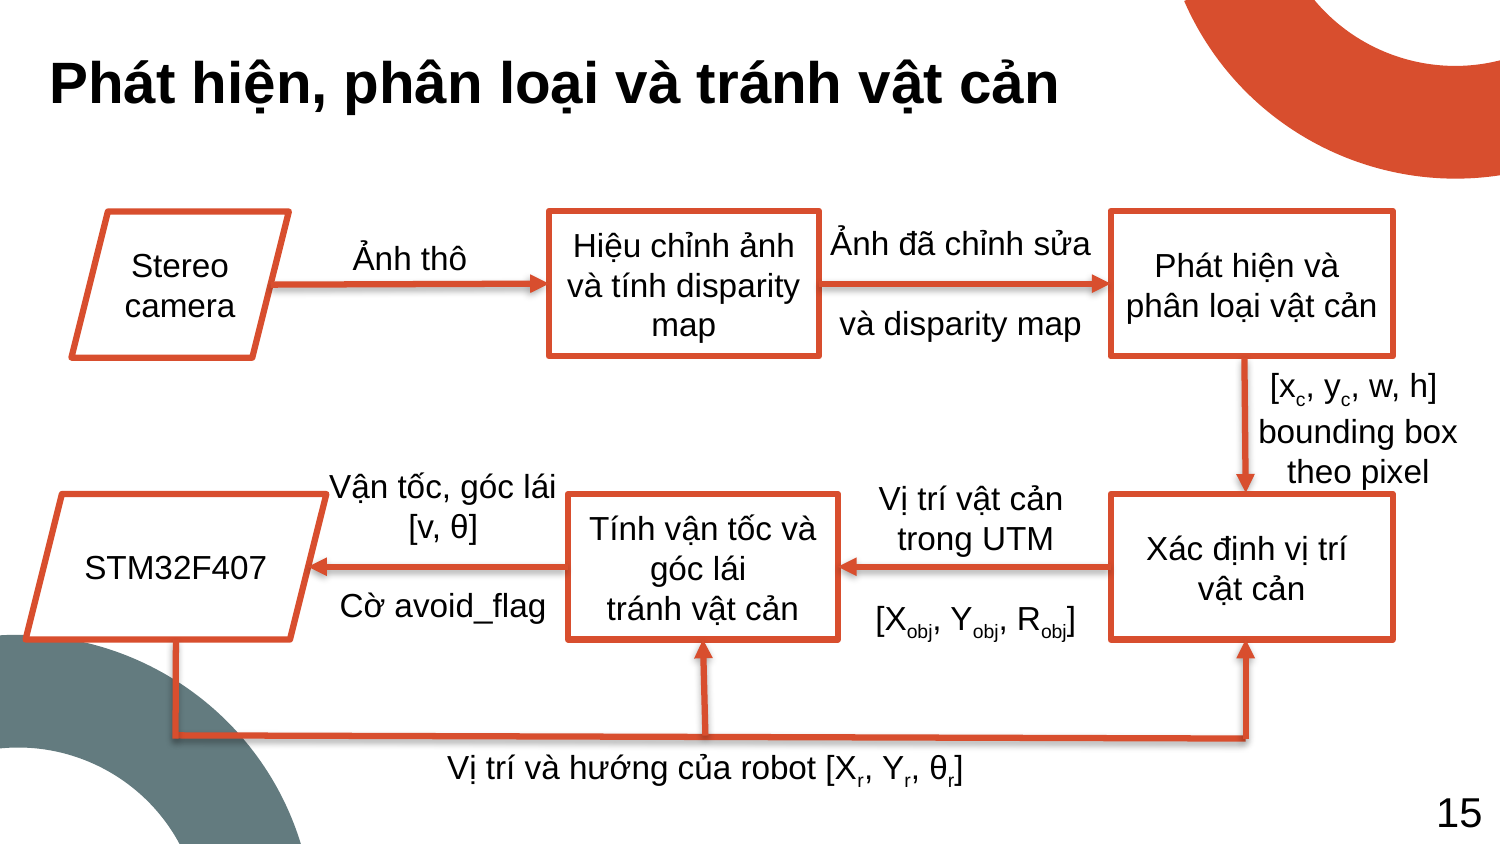

Phát hiện, phân loại và tránh vật cản
Hiệu chỉnh ảnh và tính disparity map
Phát hiện và
phân loại vật cản
Stereo camera
Ảnh đã chỉnh sửa

và disparity map
Ảnh thô
[xc, yc, w, h]
bounding box
theo pixel
Vận tốc, góc lái
[v, θ]

Cờ avoid_flag
Vị trí vật cản
trong UTM

[Xobj, Yobj, Robj]
STM32F407
Tính vận tốc và góc lái
tránh vật cản
Xác định vị trí
vật cản
Vị trí và hướng của robot [Xr, Yr, θr]
15